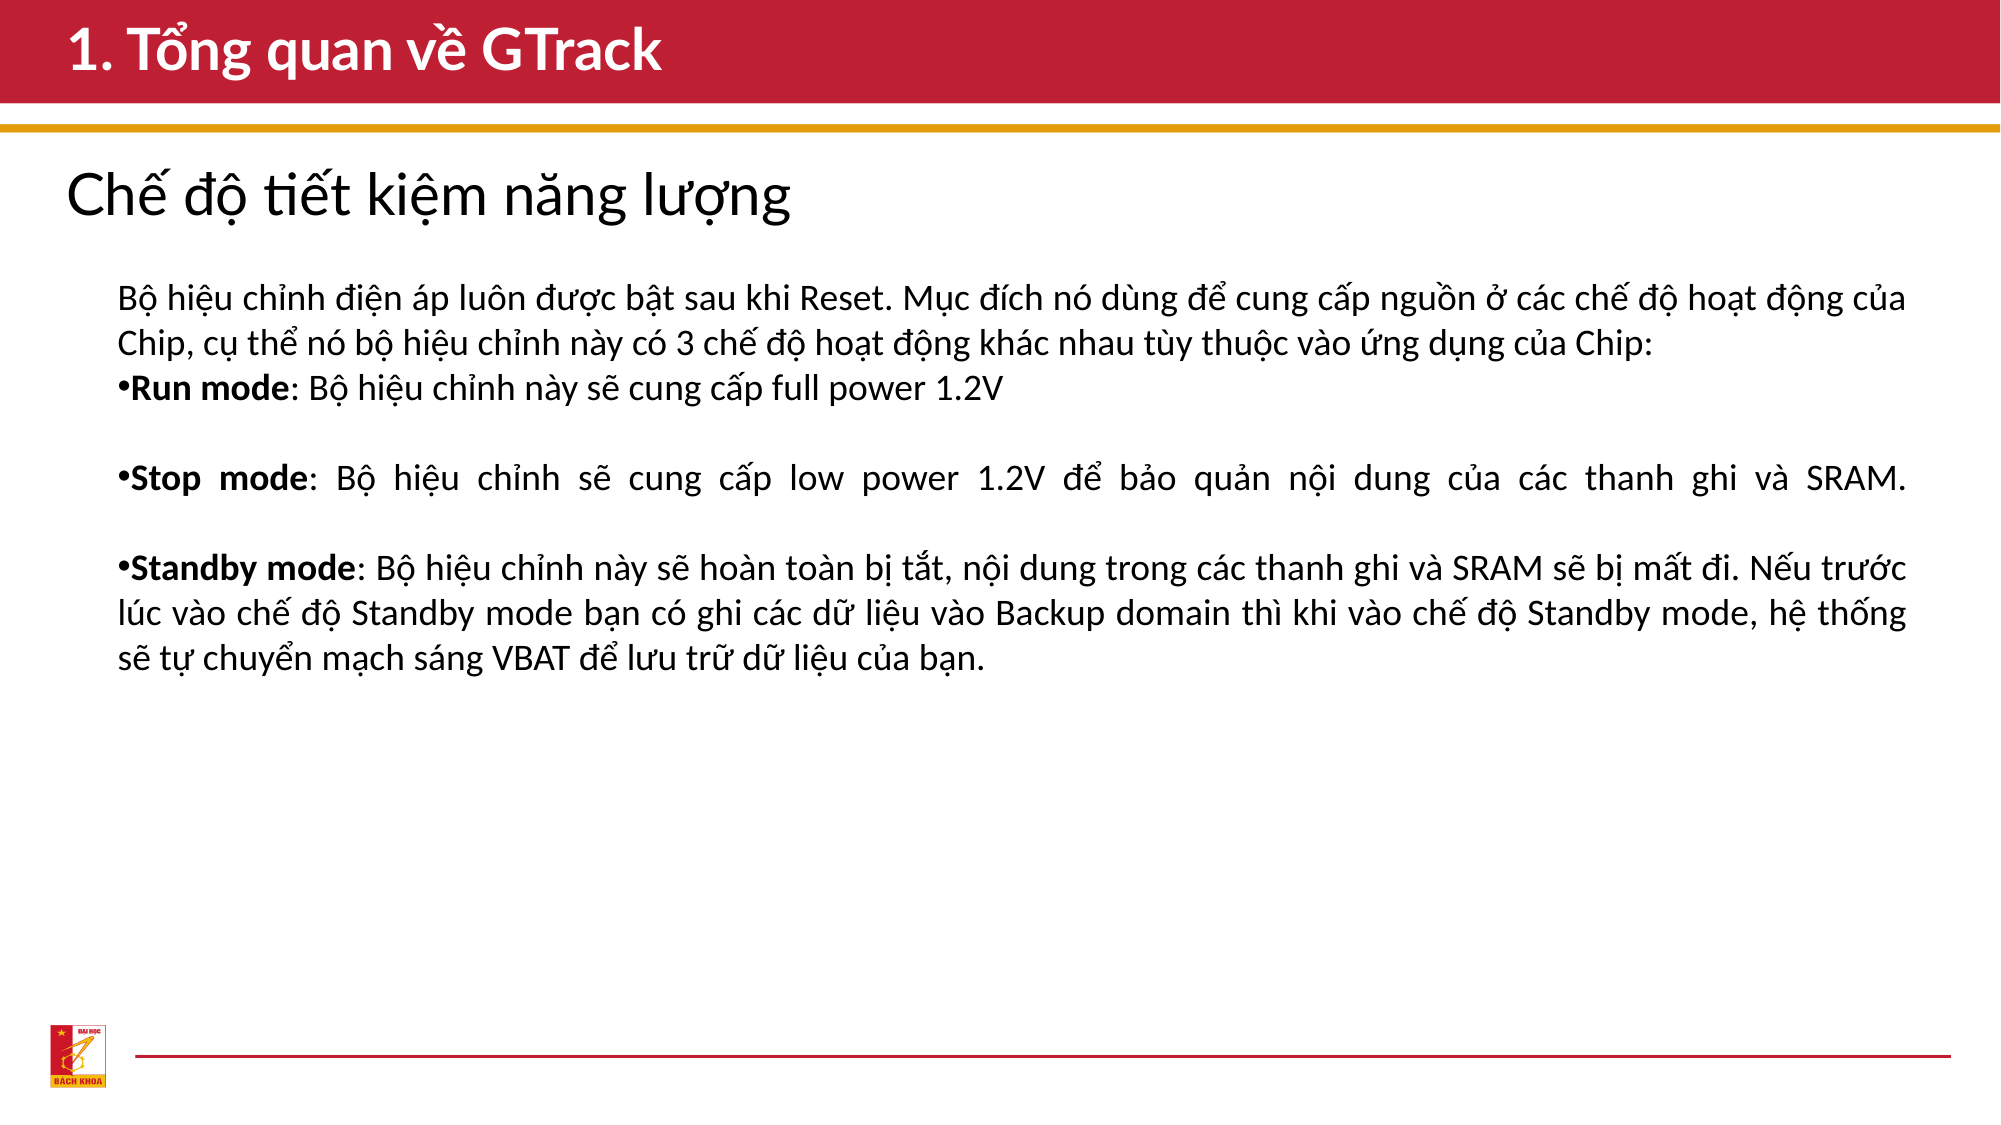

# 1. Tổng quan về GTrack
Chế độ tiết kiệm năng lượng
Bộ hiệu chỉnh điện áp luôn được bật sau khi Reset. Mục đích nó dùng để cung cấp nguồn ở các chế độ hoạt động của Chip, cụ thể nó bộ hiệu chỉnh này có 3 chế độ hoạt động khác nhau tùy thuộc vào ứng dụng của Chip:
Run mode: Bộ hiệu chỉnh này sẽ cung cấp full power 1.2V
Stop mode: Bộ hiệu chỉnh sẽ cung cấp low power 1.2V để bảo quản nội dung của các thanh ghi và SRAM.
Standby mode: Bộ hiệu chỉnh này sẽ hoàn toàn bị tắt, nội dung trong các thanh ghi và SRAM sẽ bị mất đi. Nếu trước lúc vào chế độ Standby mode bạn có ghi các dữ liệu vào Backup domain thì khi vào chế độ Standby mode, hệ thống sẽ tự chuyển mạch sáng VBAT để lưu trữ dữ liệu của bạn.